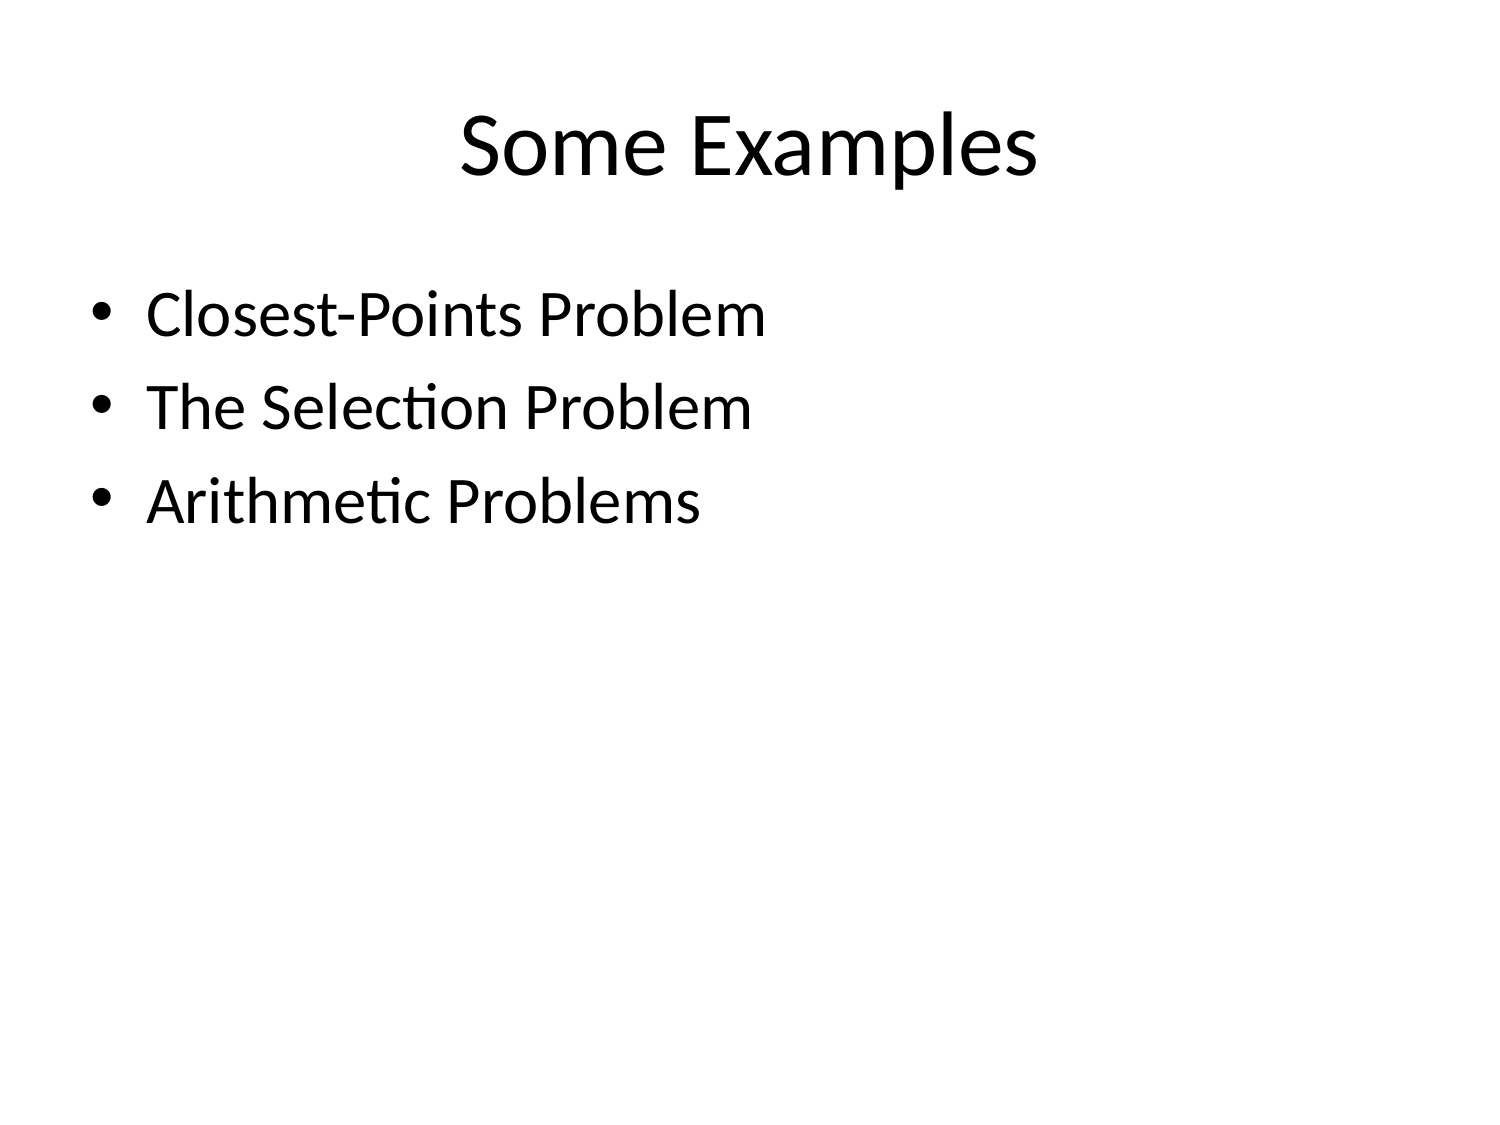

# Some Examples
Closest-Points Problem
The Selection Problem
Arithmetic Problems